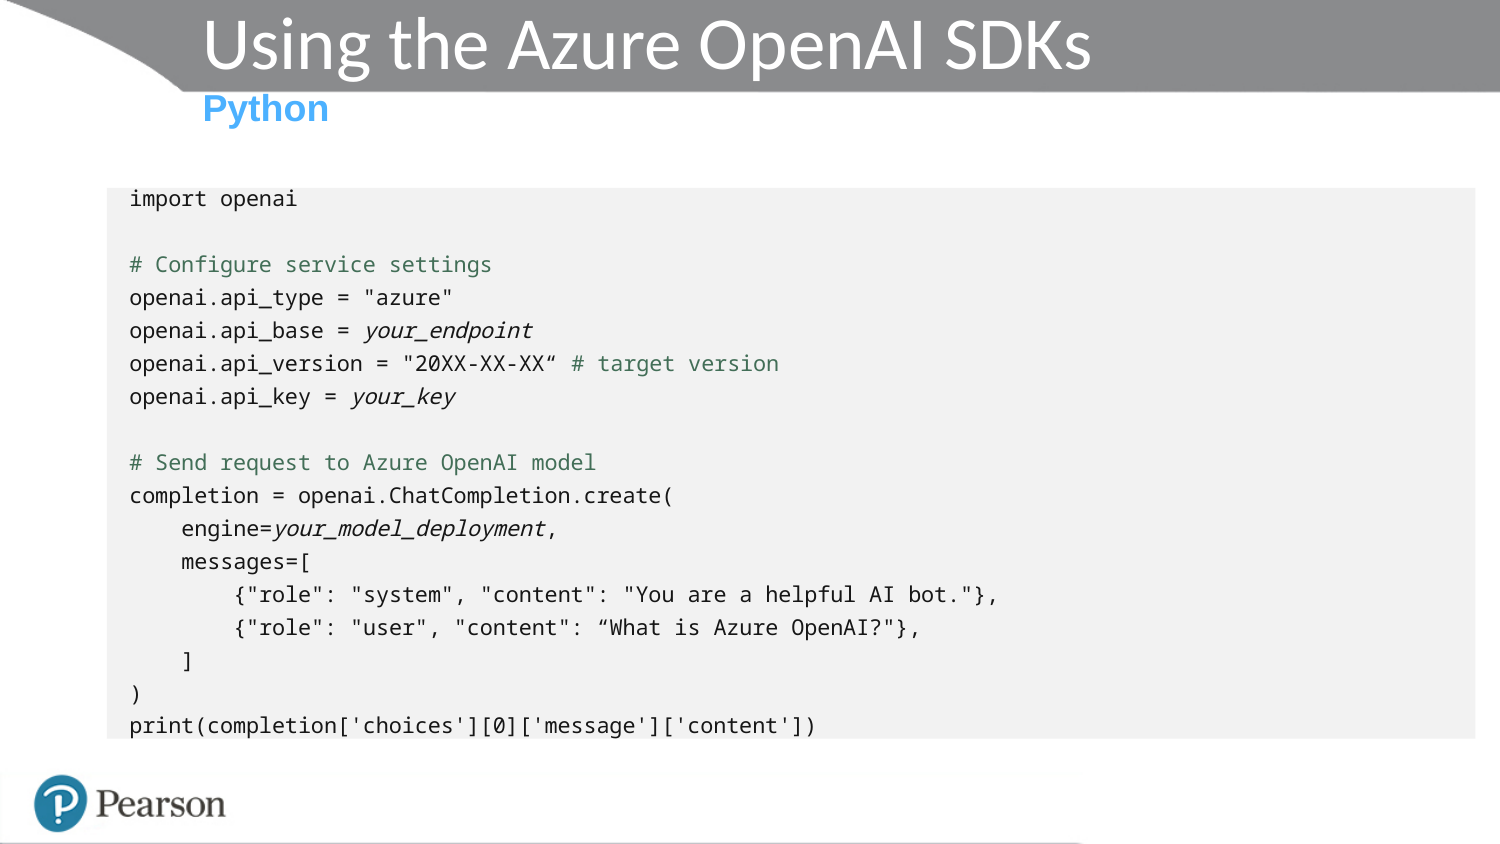

# Using the Azure OpenAI SDKs Python
import openai

# Configure service settings
openai.api_type = "azure"
openai.api_base = your_endpoint
openai.api_version = "20XX-XX-XX“ # target version
openai.api_key = your_key

# Send request to Azure OpenAI model
completion = openai.ChatCompletion.create(
    engine=your_model_deployment,
    messages=[
        {"role": "system", "content": "You are a helpful AI bot."},
        {"role": "user", "content": “What is Azure OpenAI?"},
    ]
)
print(completion['choices'][0]['message']['content'])